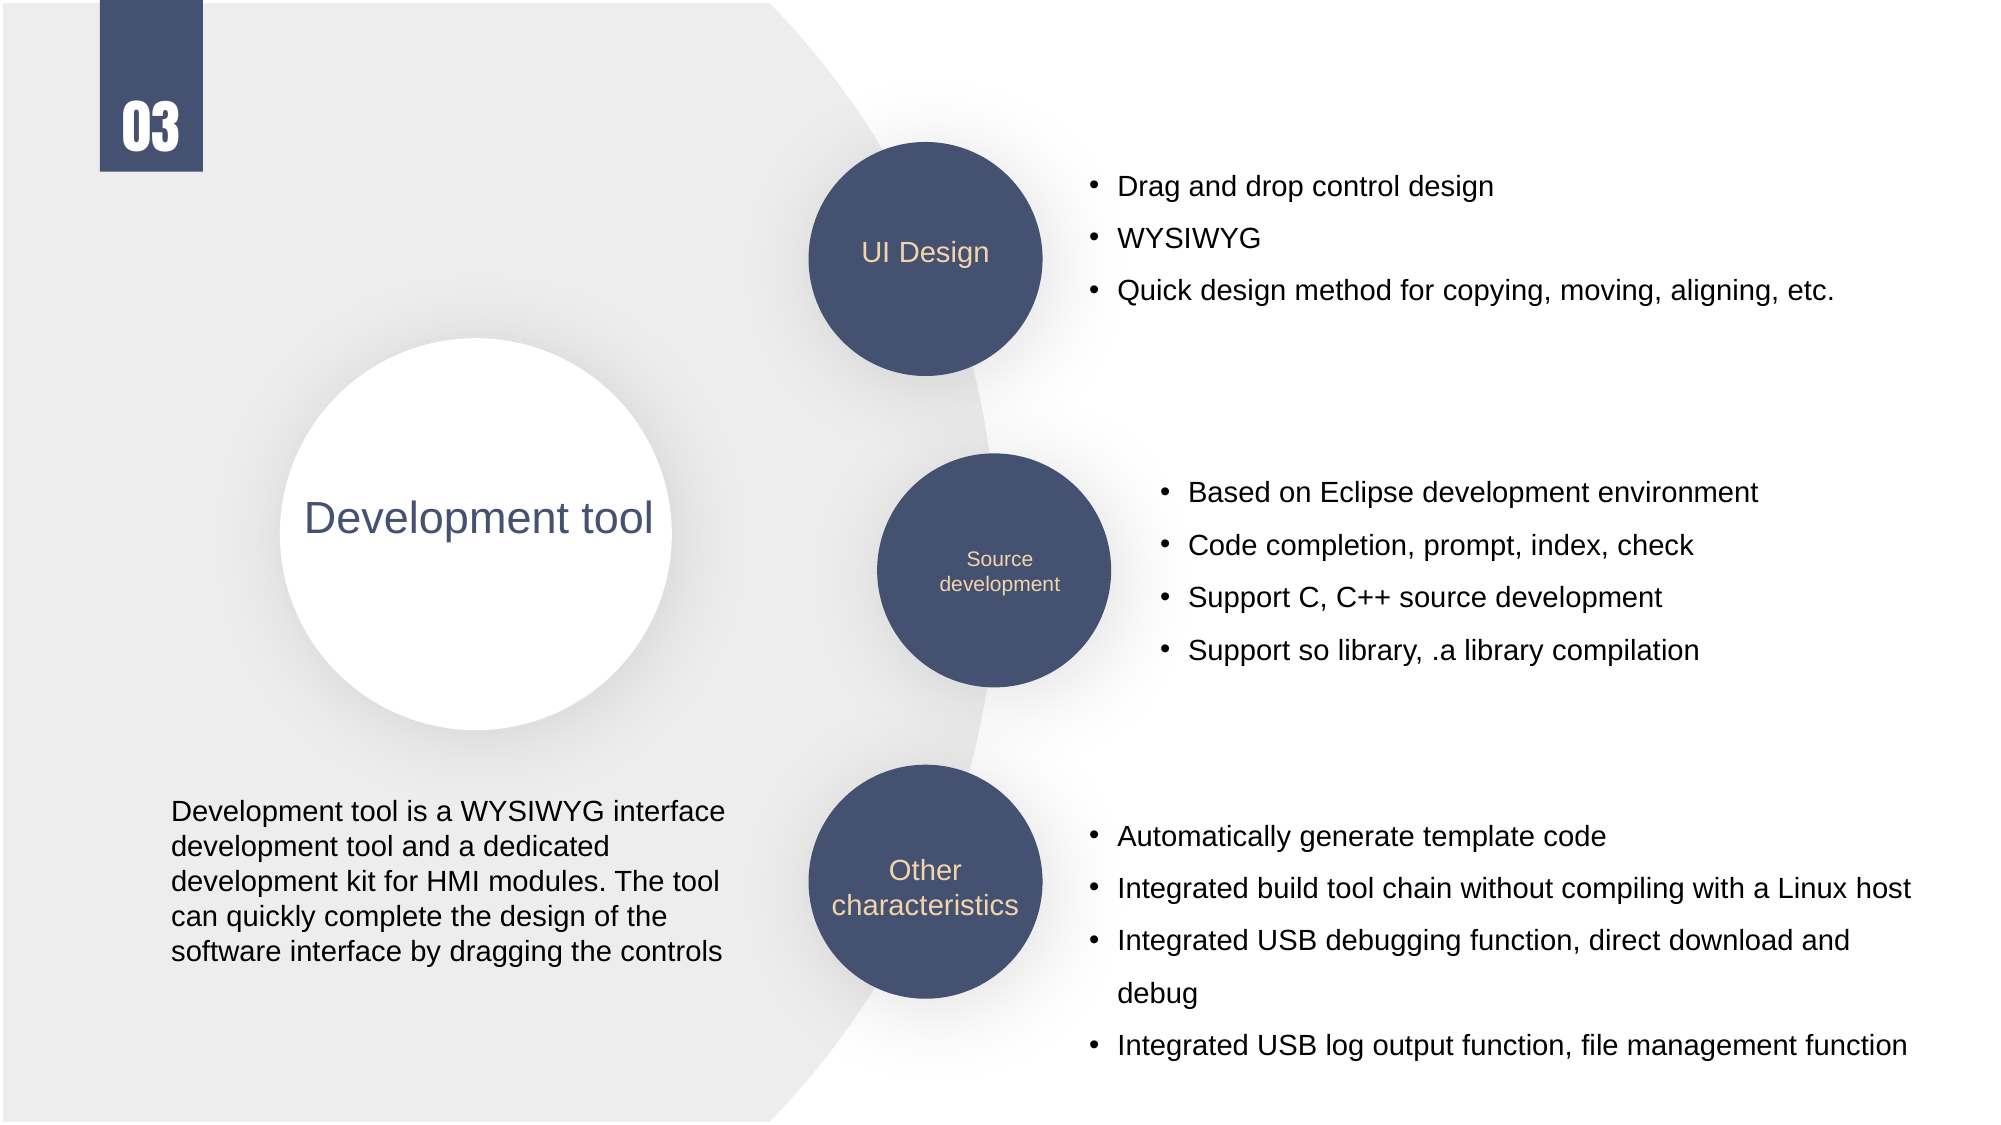

03
Drag and drop control design
WYSIWYG
Quick design method for copying, moving, aligning, etc.

UI Design

Based on Eclipse development environment
Code completion, prompt, index, check
Support C, C++ source development
Support so library, .a library compilation

Development tool
Source development

Development tool is a WYSIWYG interface development tool and a dedicated development kit for HMI modules. The tool can quickly complete the design of the software interface by dragging the controls
Automatically generate template code
Integrated build tool chain without compiling with a Linux host
Integrated USB debugging function, direct download and debug
Integrated USB log output function, file management function
Other characteristics